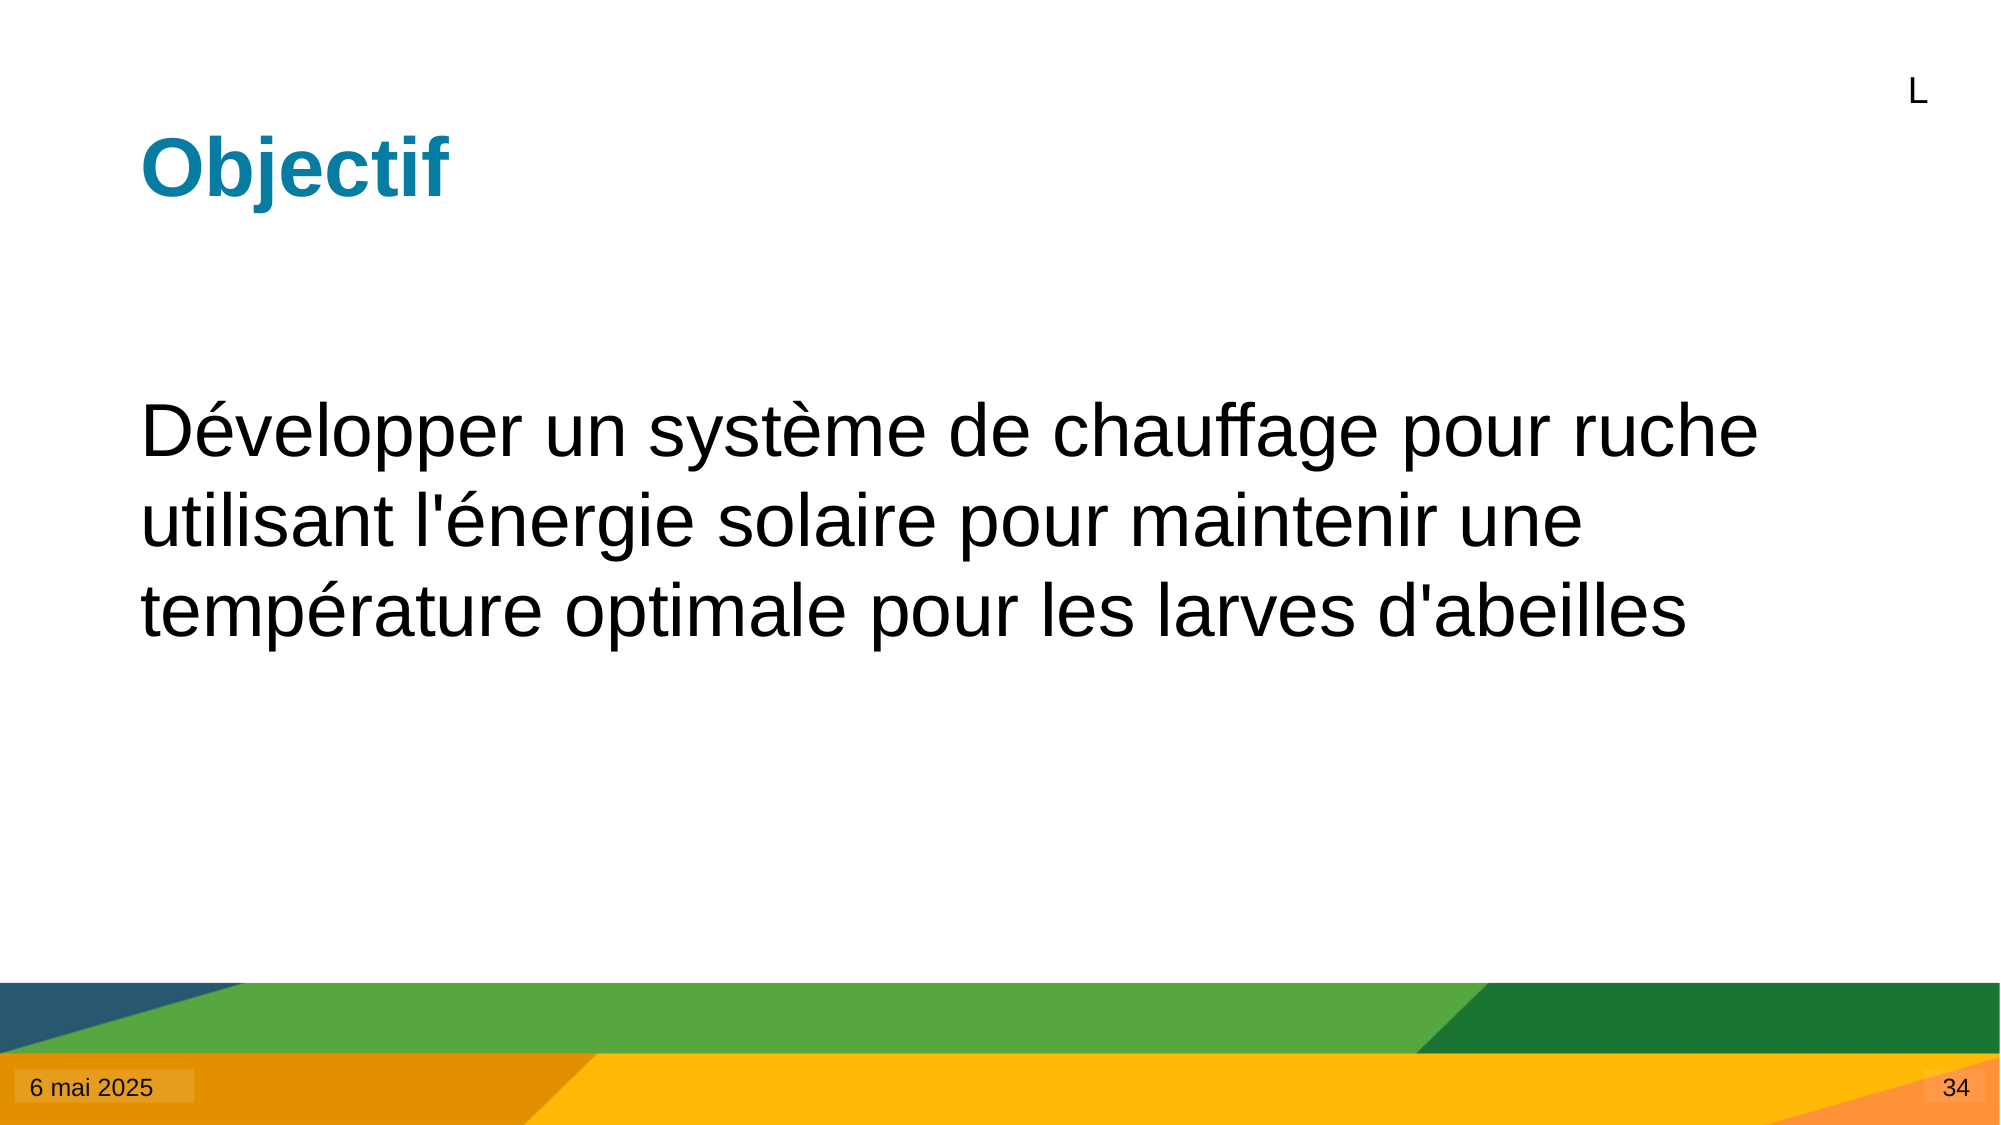

L
# Objectif
Développer un système de chauffage pour ruche utilisant l'énergie solaire pour maintenir une température optimale pour les larves d'abeilles
6 mai 2025
34